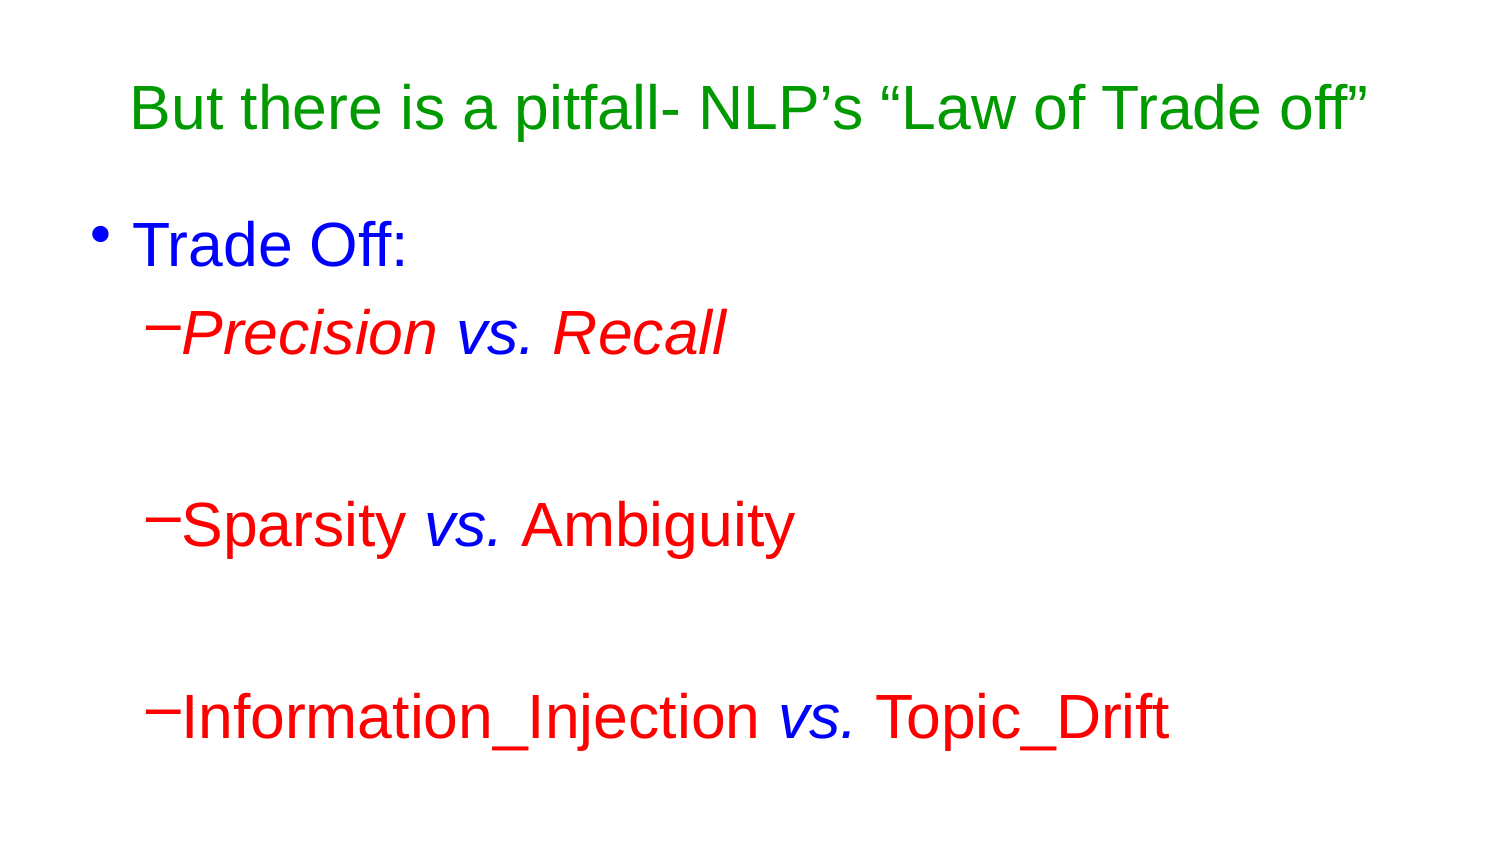

# But there is a pitfall- NLP’s “Law of Trade off”
Trade Off:
Precision vs. Recall

Sparsity vs. Ambiguity

Information_Injection vs. Topic_Drift